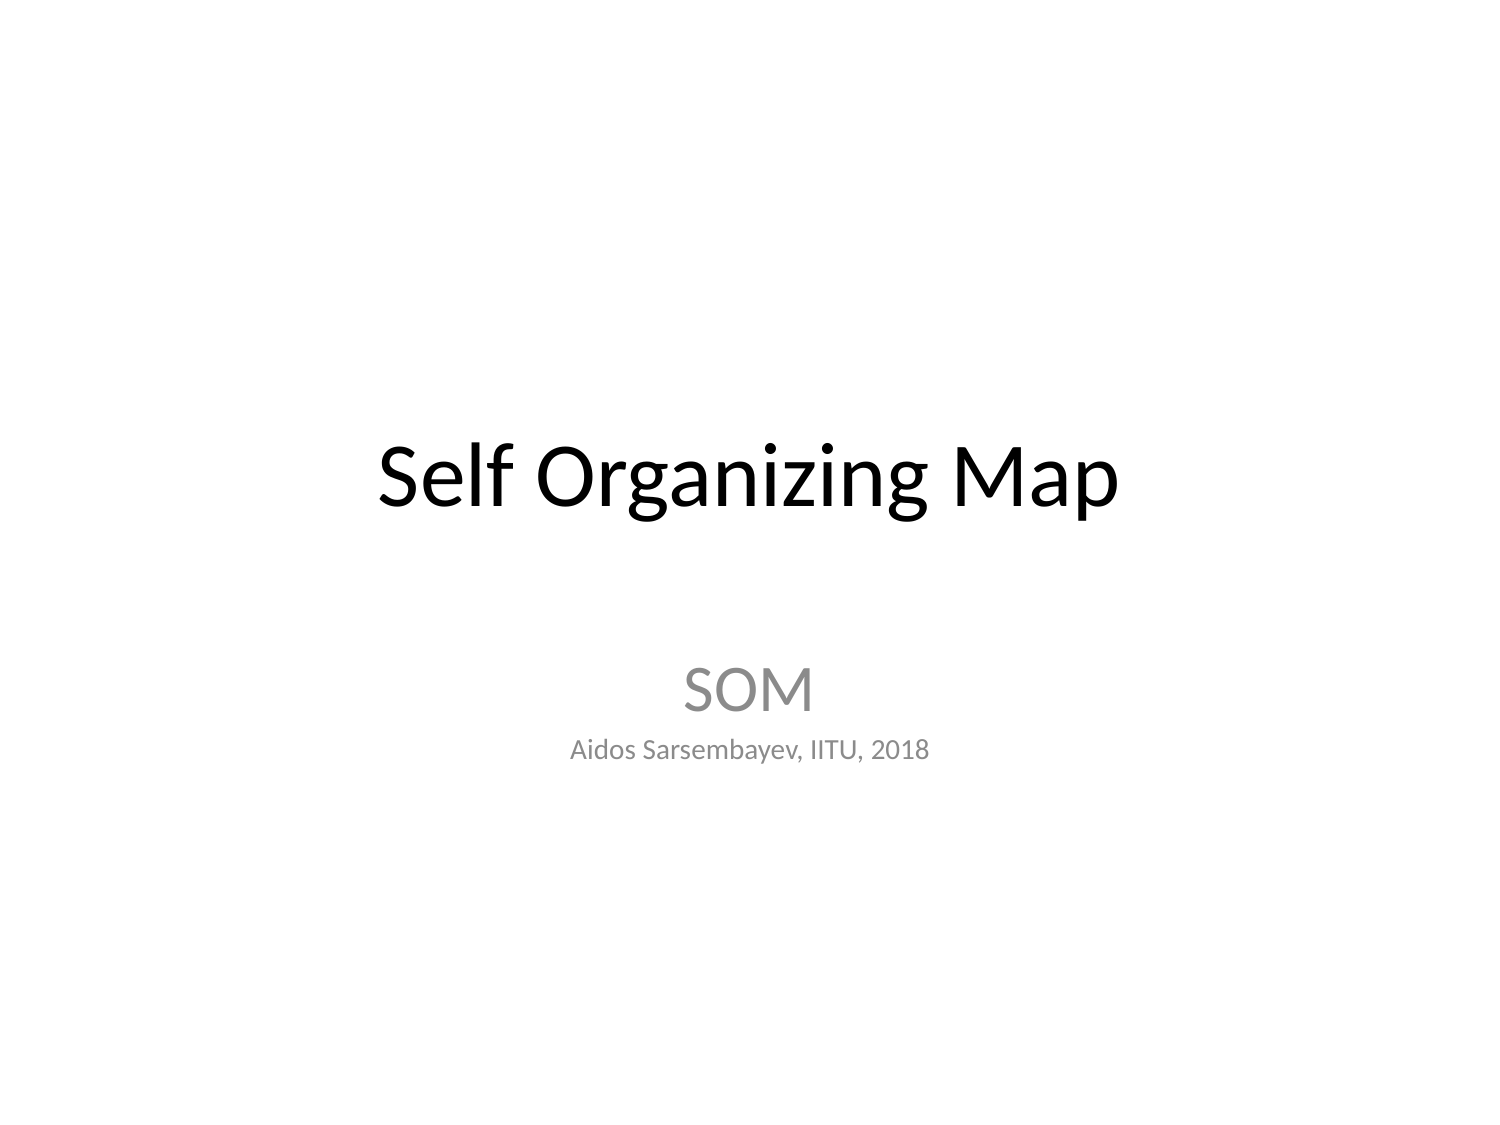

# Self Organizing Map
SOM
Aidos Sarsembayev, IITU, 2018